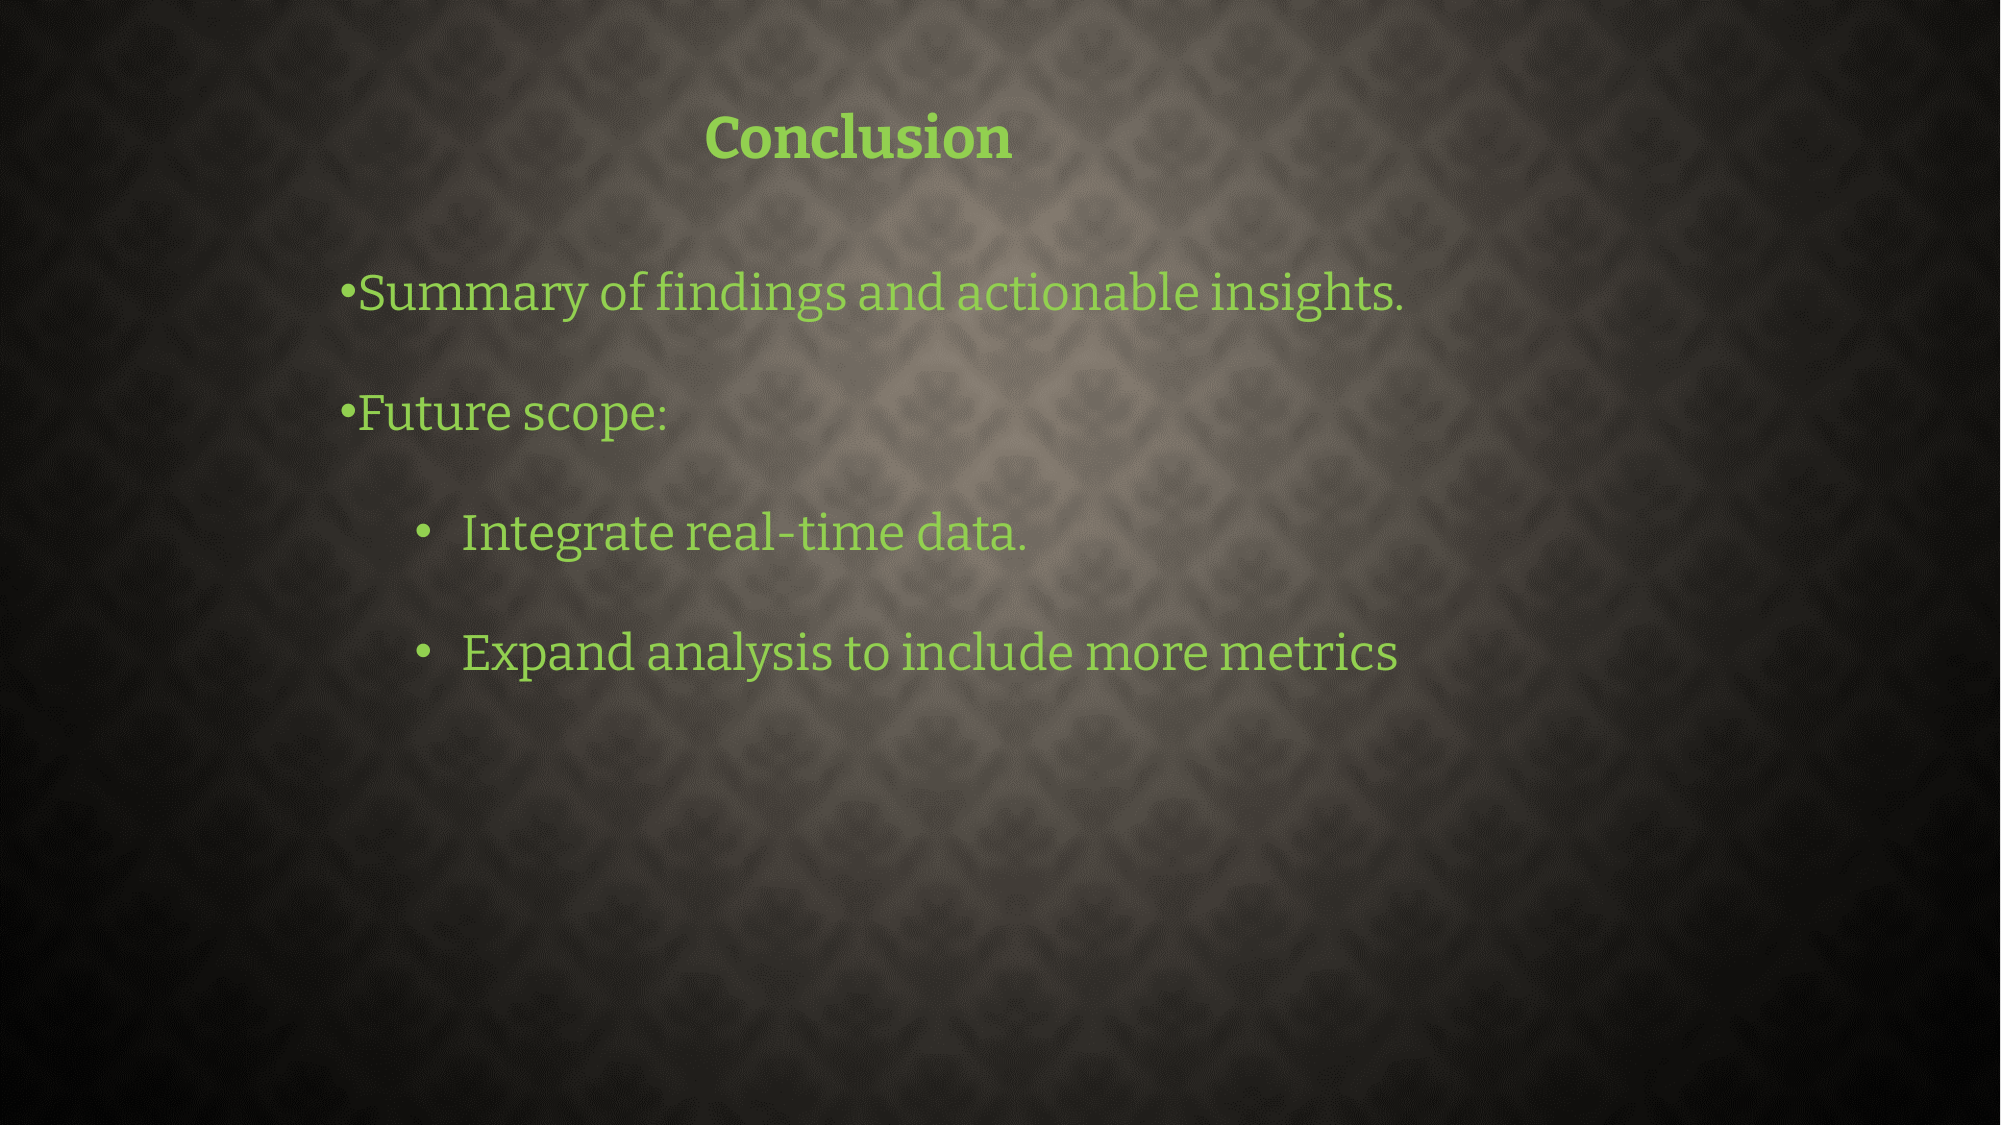

Conclusion

Summary of findings and actionable insights.

Future scope:

Integrate real-time data.

Expand analysis to include more metrics